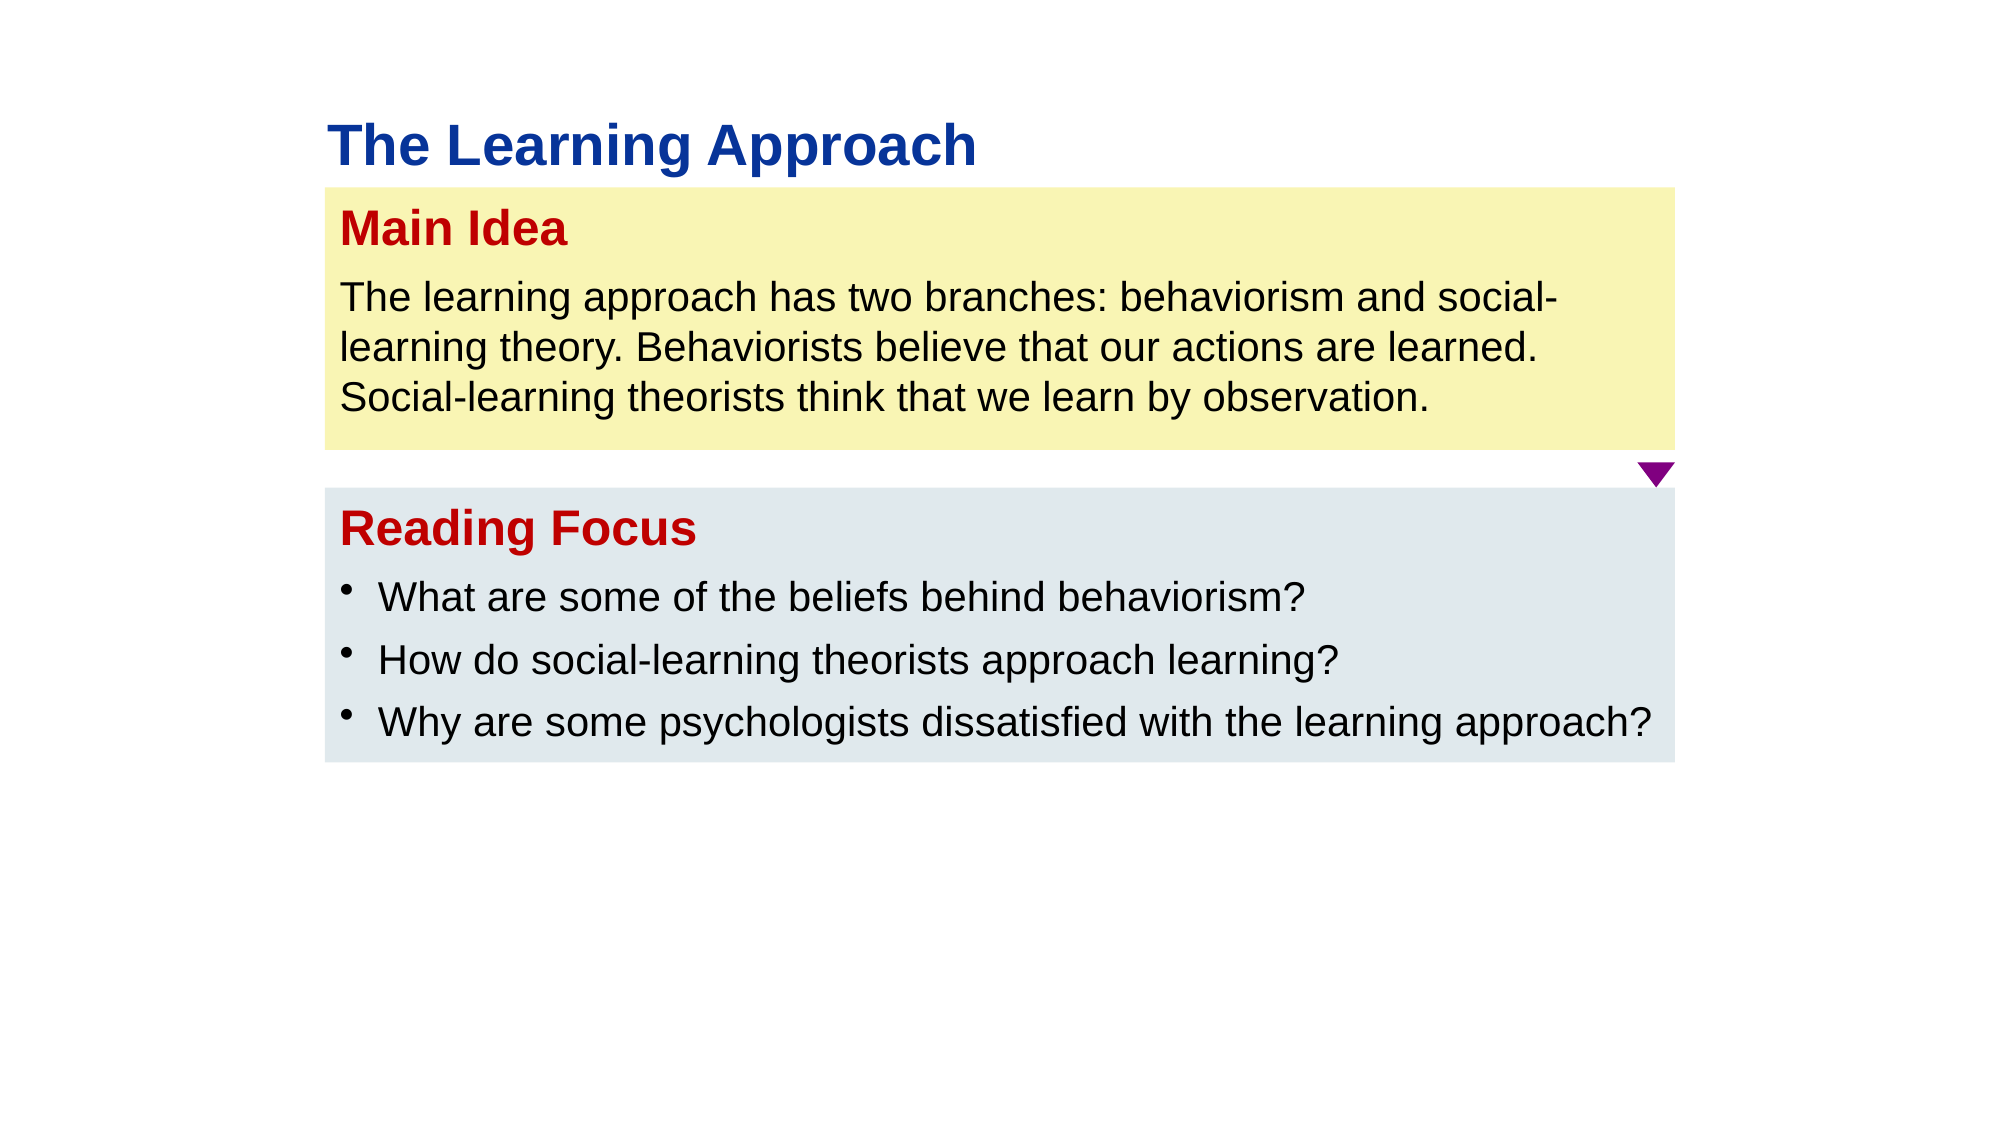

The Learning Approach
Main Idea
The learning approach has two branches: behaviorism and social-learning theory. Behaviorists believe that our actions are learned. Social-learning theorists think that we learn by observation.

Reading Focus
What are some of the beliefs behind behaviorism?
How do social-learning theorists approach learning?
Why are some psychologists dissatisfied with the learning approach?